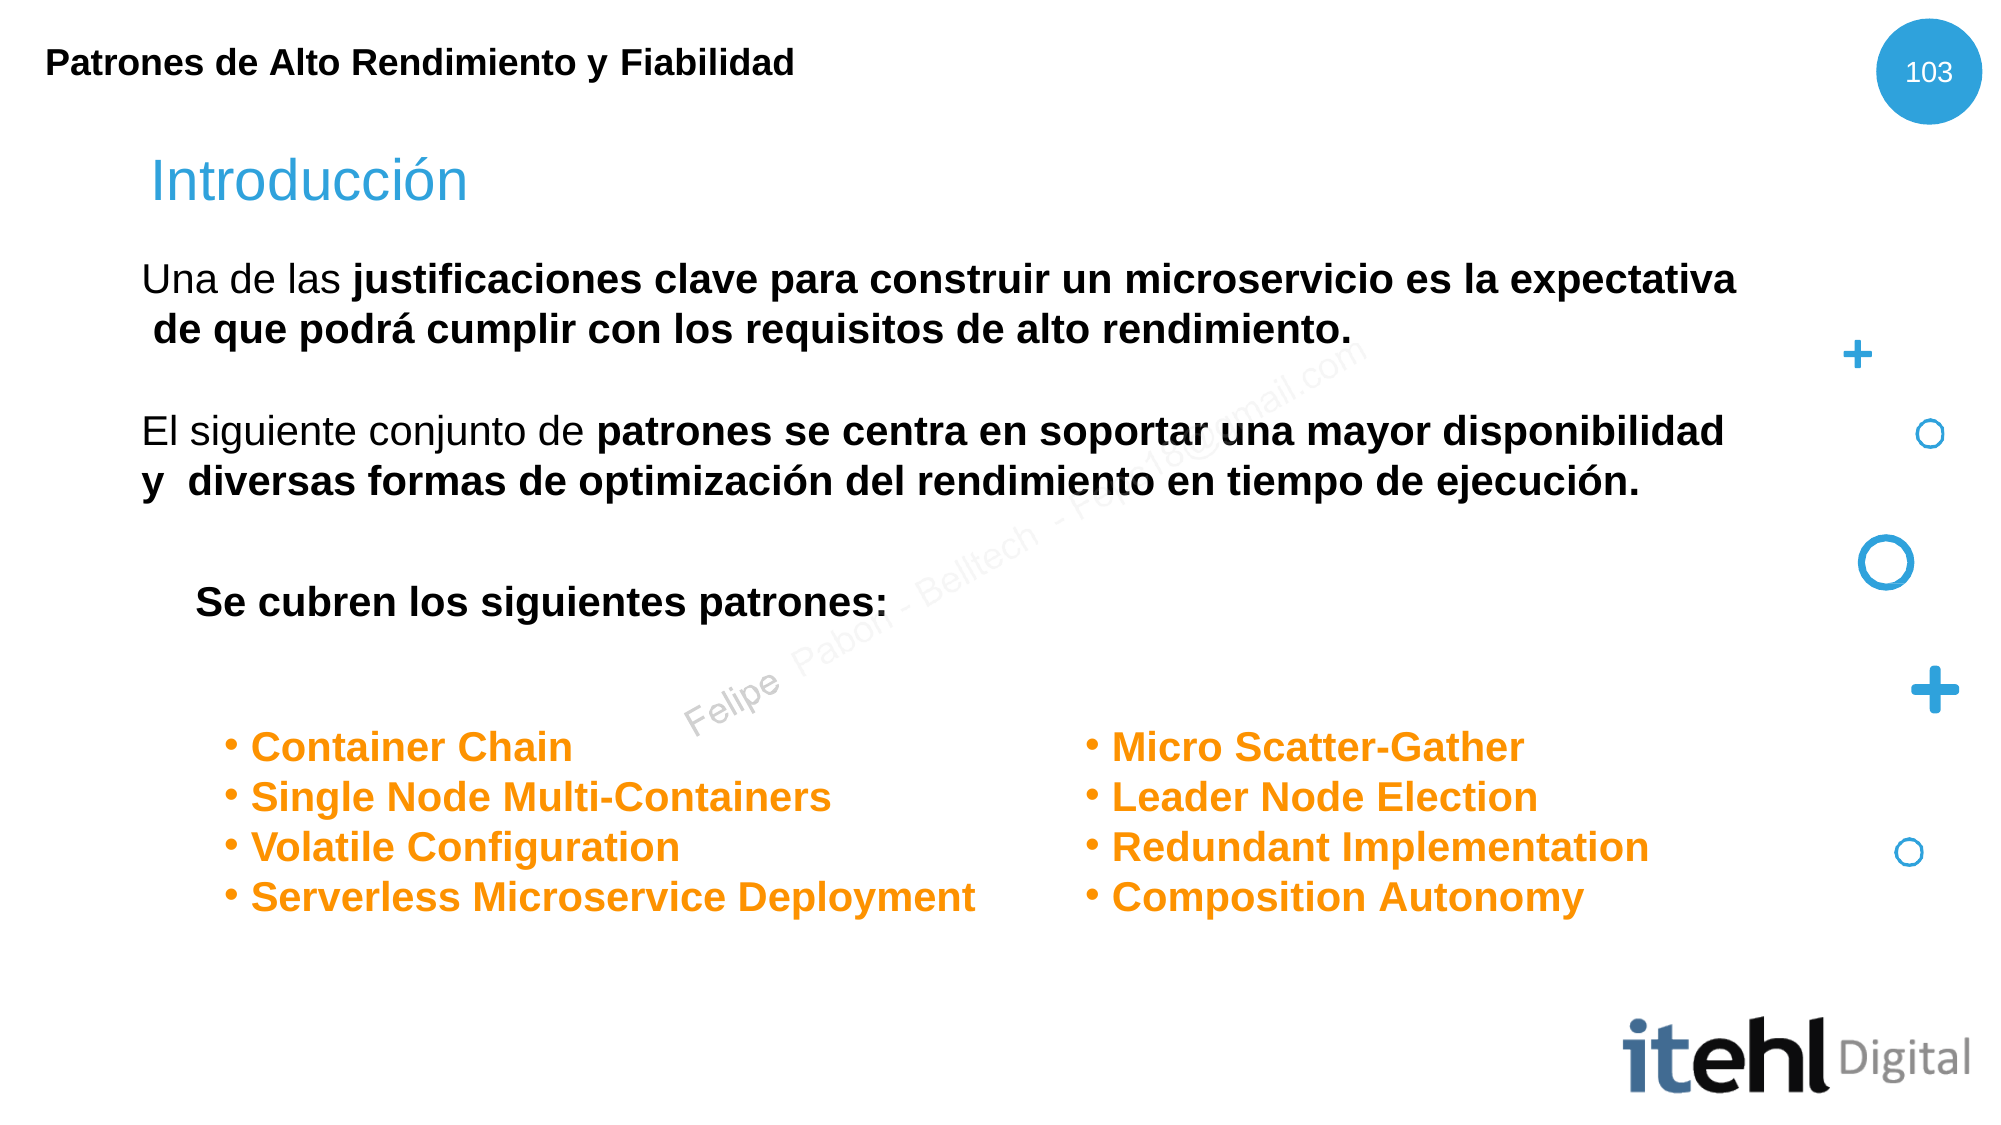

Patrones de Alto Rendimiento y Fiabilidad
103
# Introducción
Una de las justificaciones clave para construir un microservicio es la expectativa  de que podrá cumplir con los requisitos de alto rendimiento.

El siguiente conjunto de patrones se centra en soportar una mayor disponibilidad y  diversas formas de optimización del rendimiento en tiempo de ejecución.

Se cubren los siguientes patrones:

Container Chain
Single Node Multi-Containers
Volatile Configuration
Serverless Microservice Deployment
Micro Scatter-Gather
Leader Node Election
Redundant Implementation
Composition Autonomy